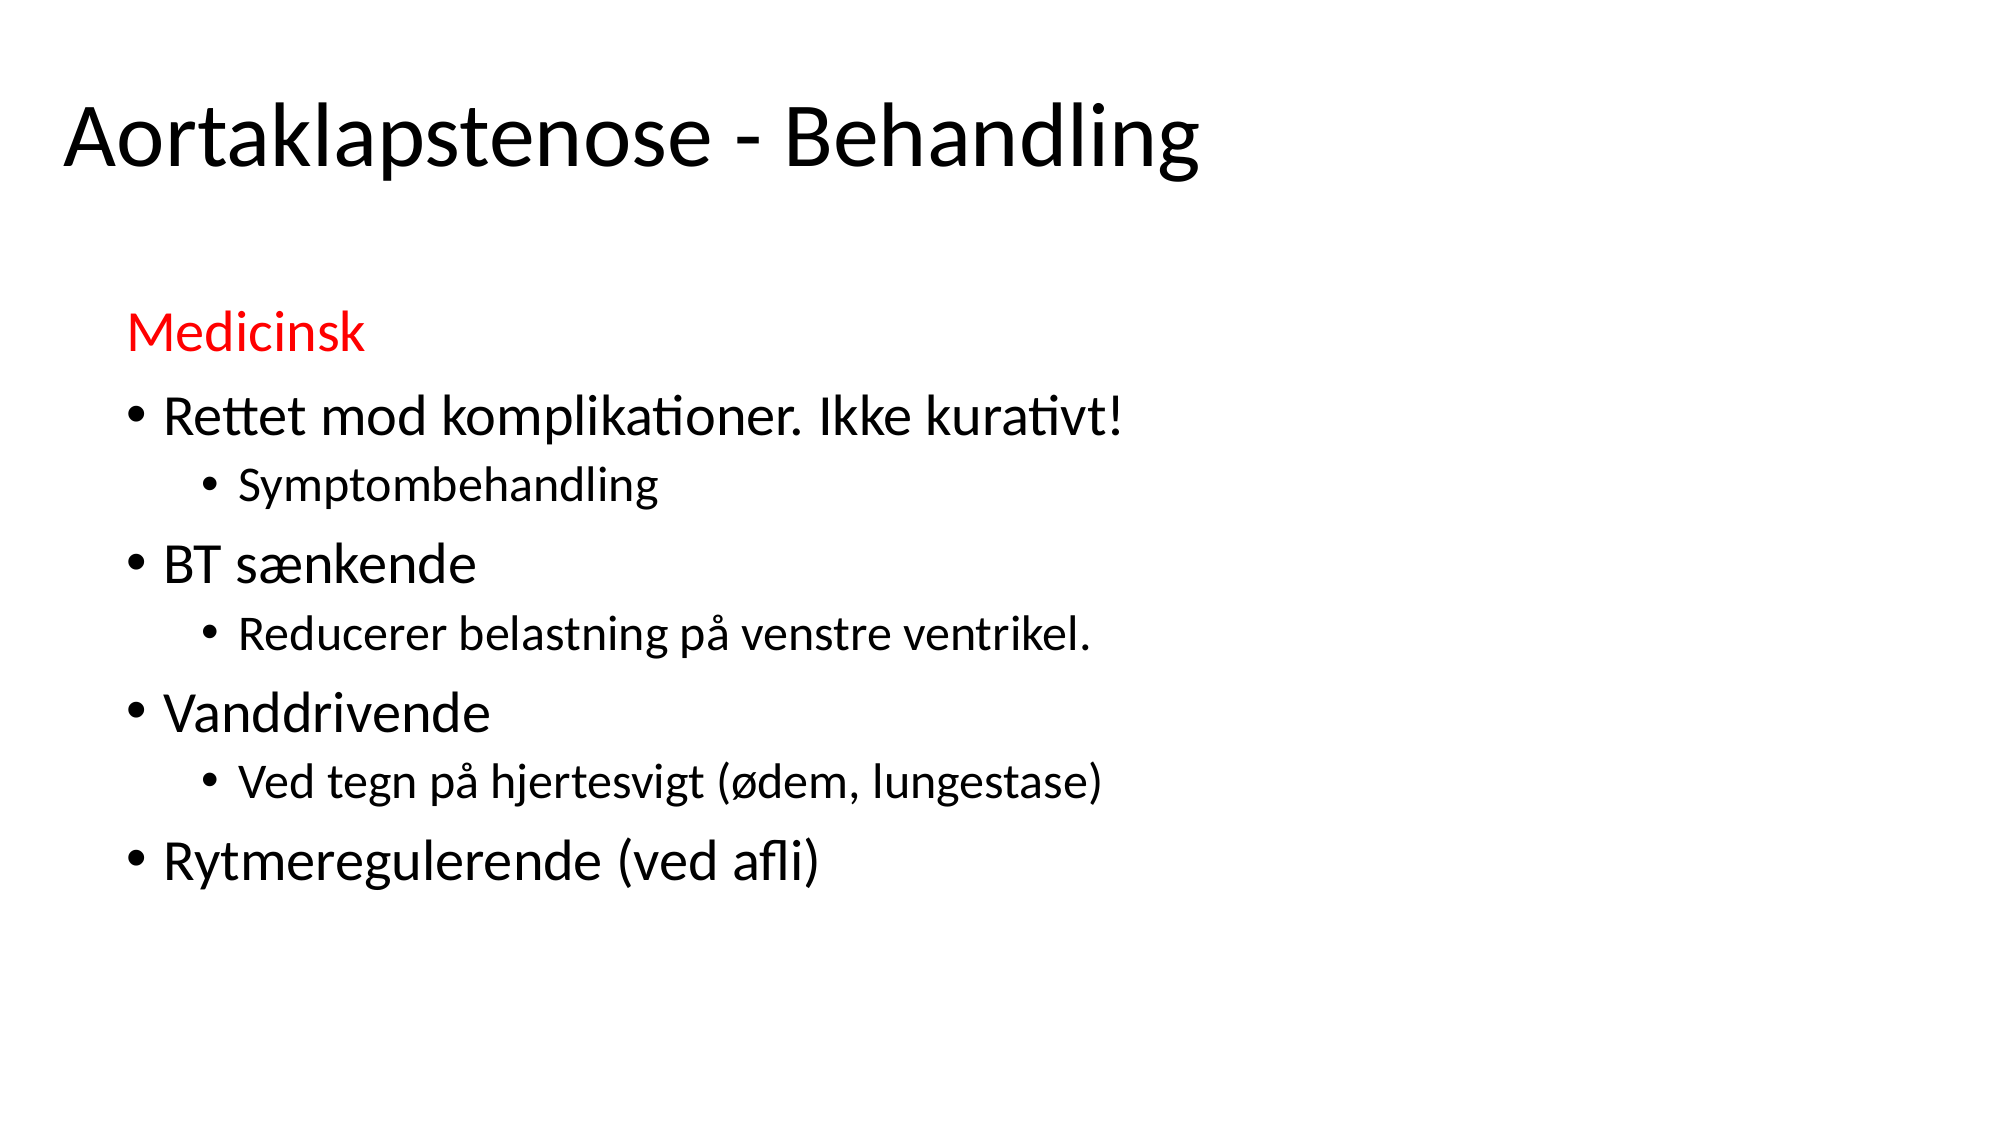

# Aortaklapstenose - Behandling
Medicinsk
Rettet mod komplikationer. Ikke kurativt!
Symptombehandling
BT sænkende
Reducerer belastning på venstre ventrikel.
Vanddrivende
Ved tegn på hjertesvigt (ødem, lungestase)
Rytmeregulerende (ved afli)